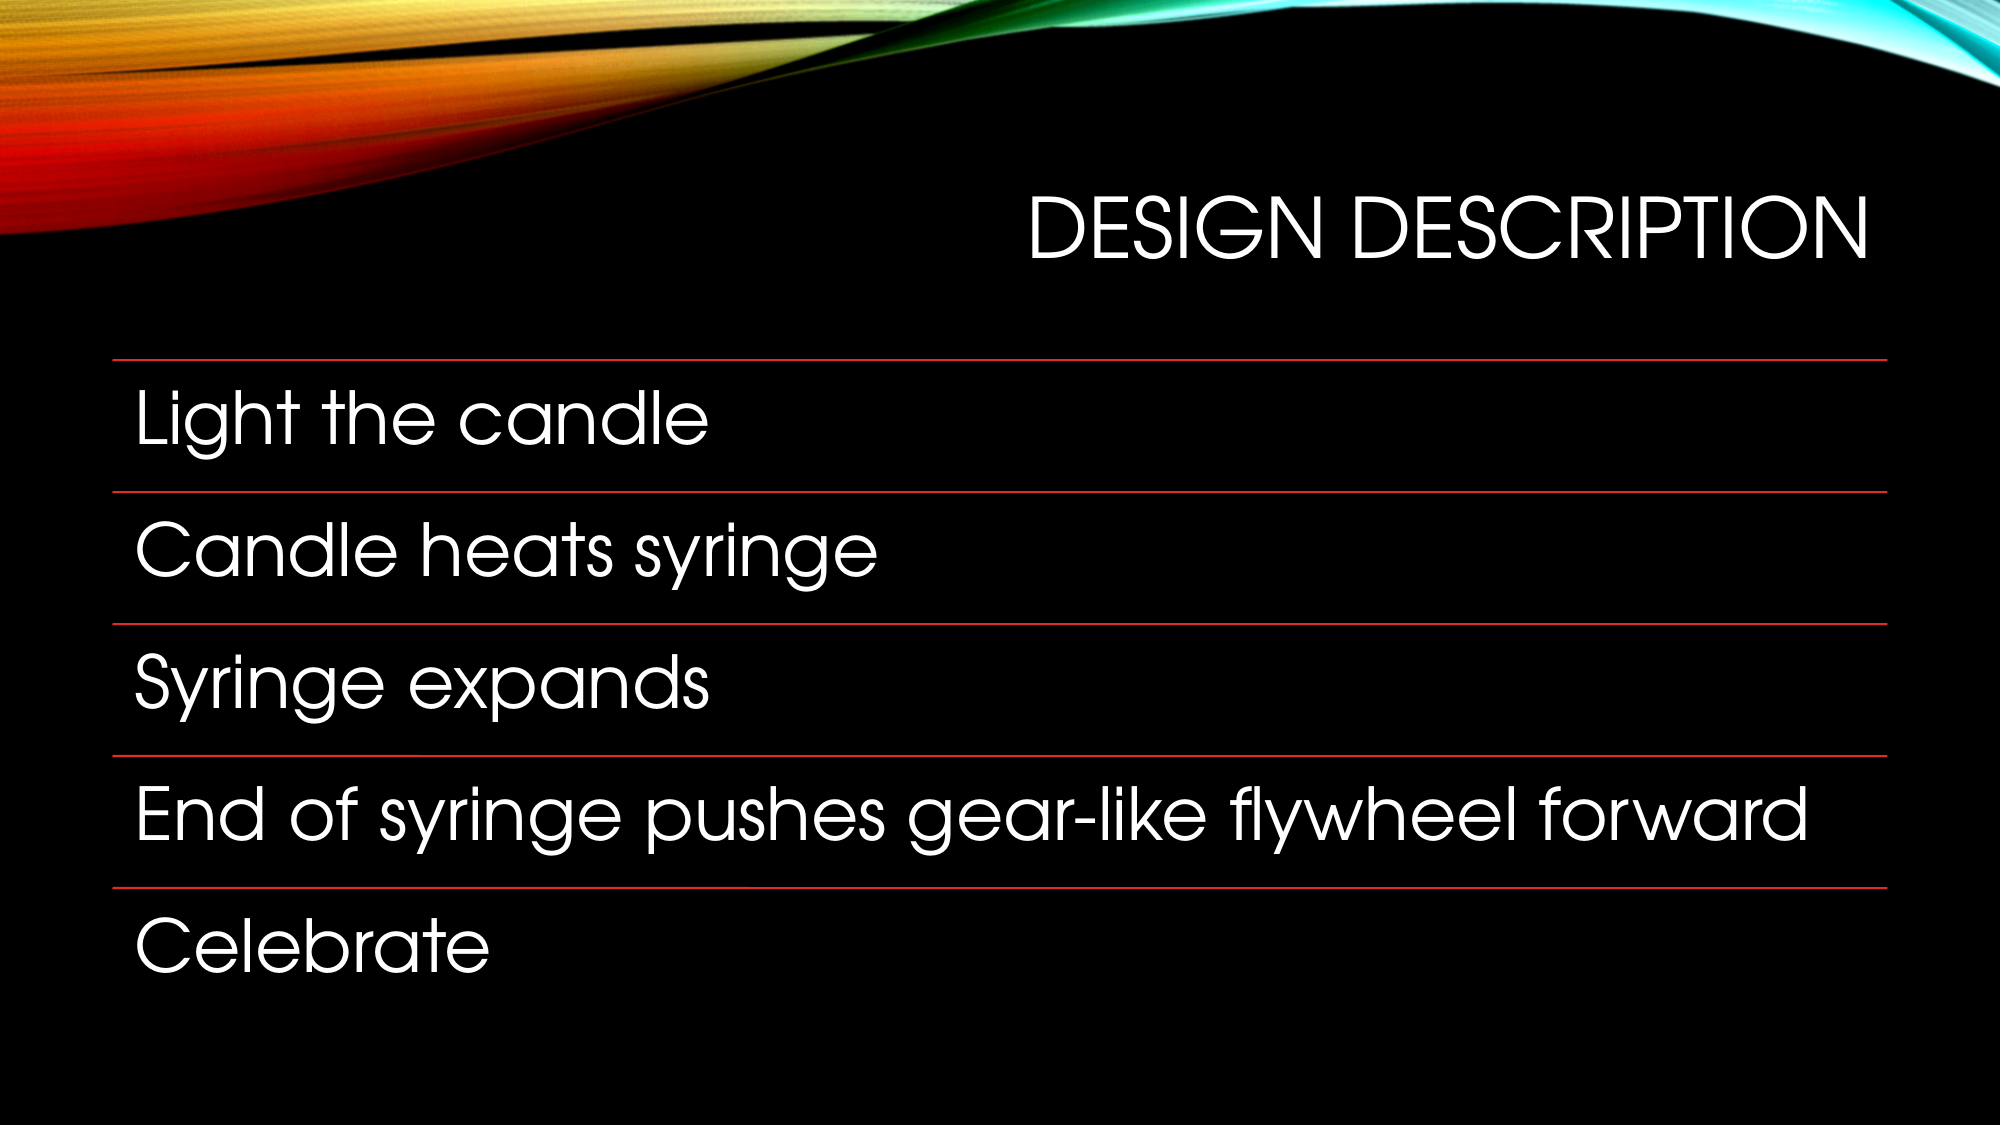

# Design Description
Light the candle
Candle heats syringe
Syringe expands
End of syringe pushes gear-like flywheel forward
Celebrate